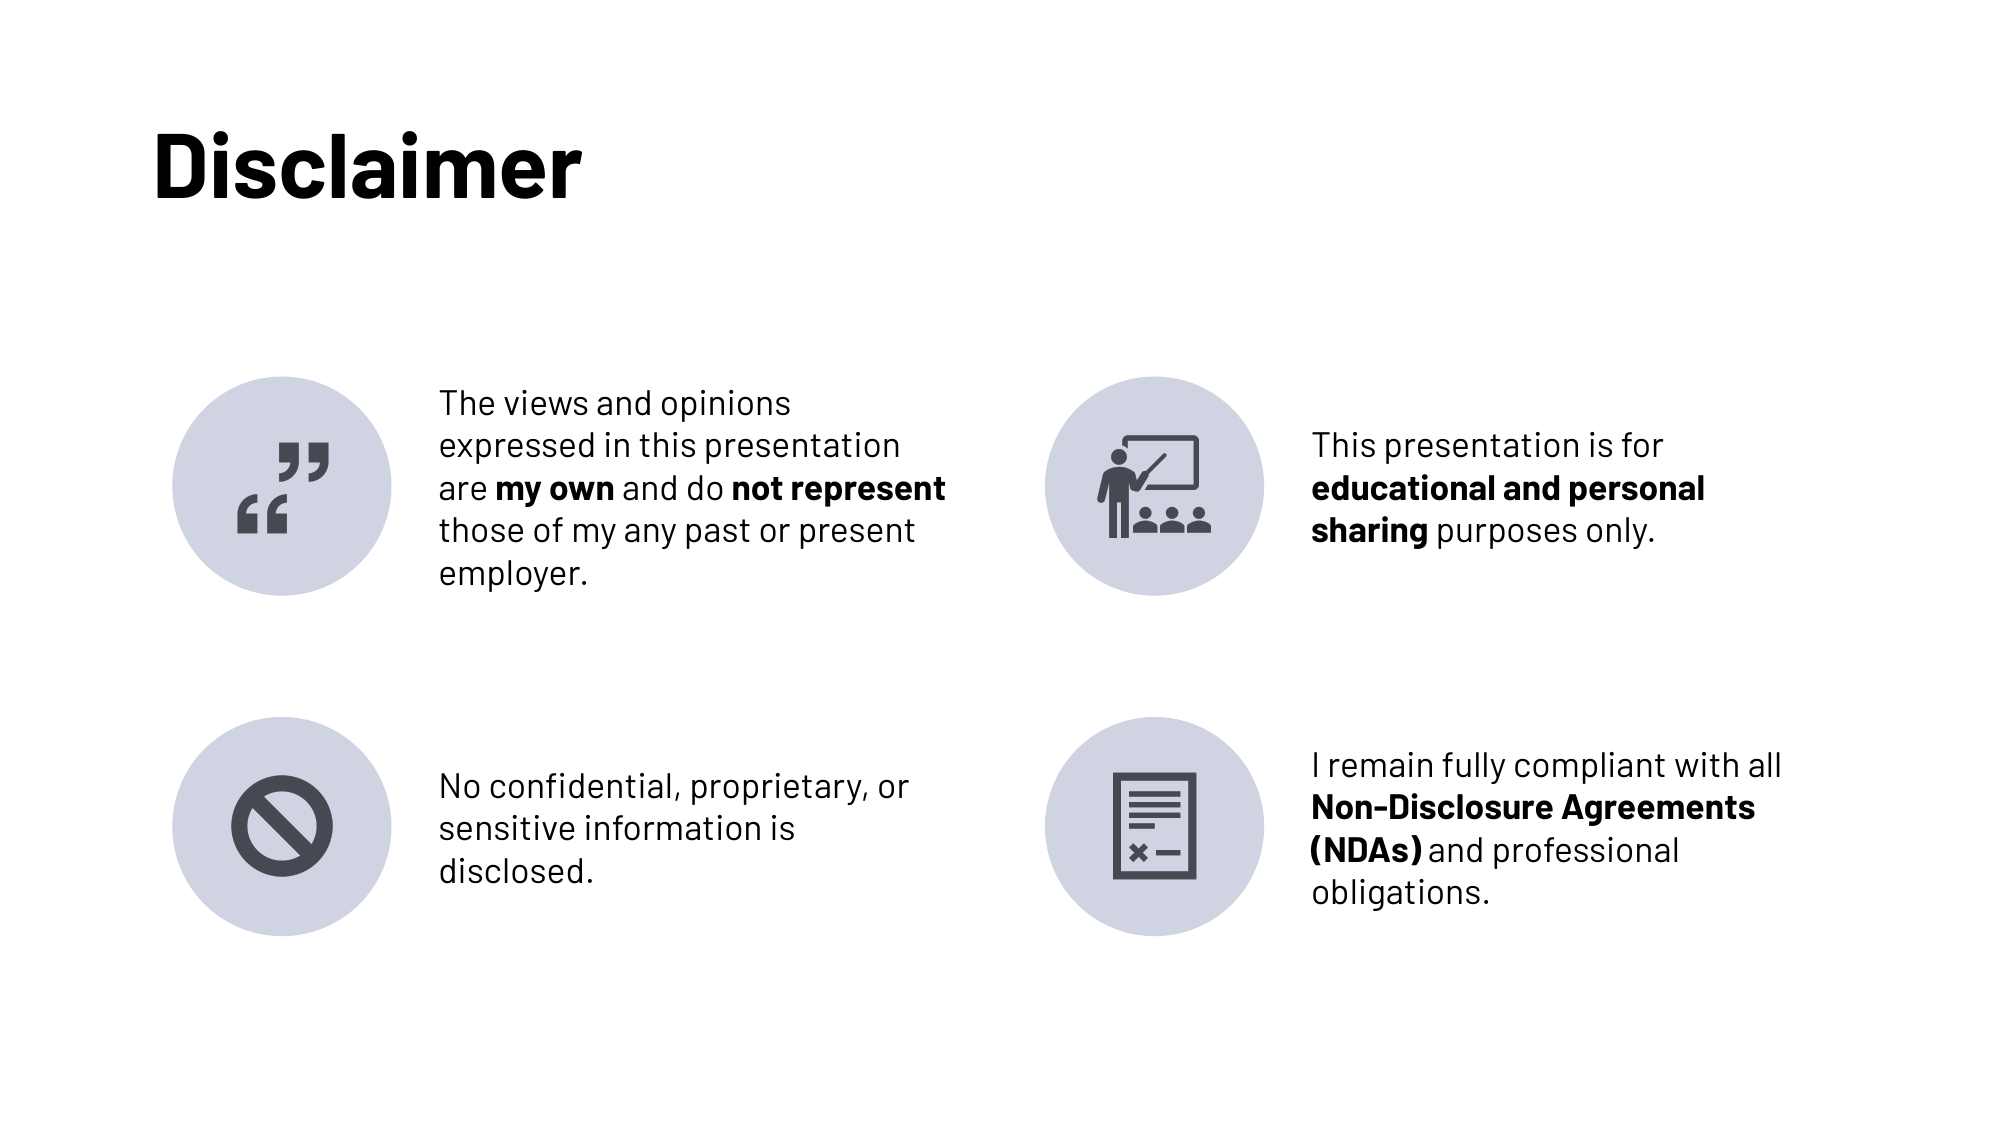

# Disclaimer
The views and opinions expressed in this presentation are my own and do not represent those of my any past or present employer.
This presentation is for educational and personal sharing purposes only.
No confidential, proprietary, or sensitive information is disclosed.
I remain fully compliant with all Non-Disclosure Agreements (NDAs) and professional obligations.